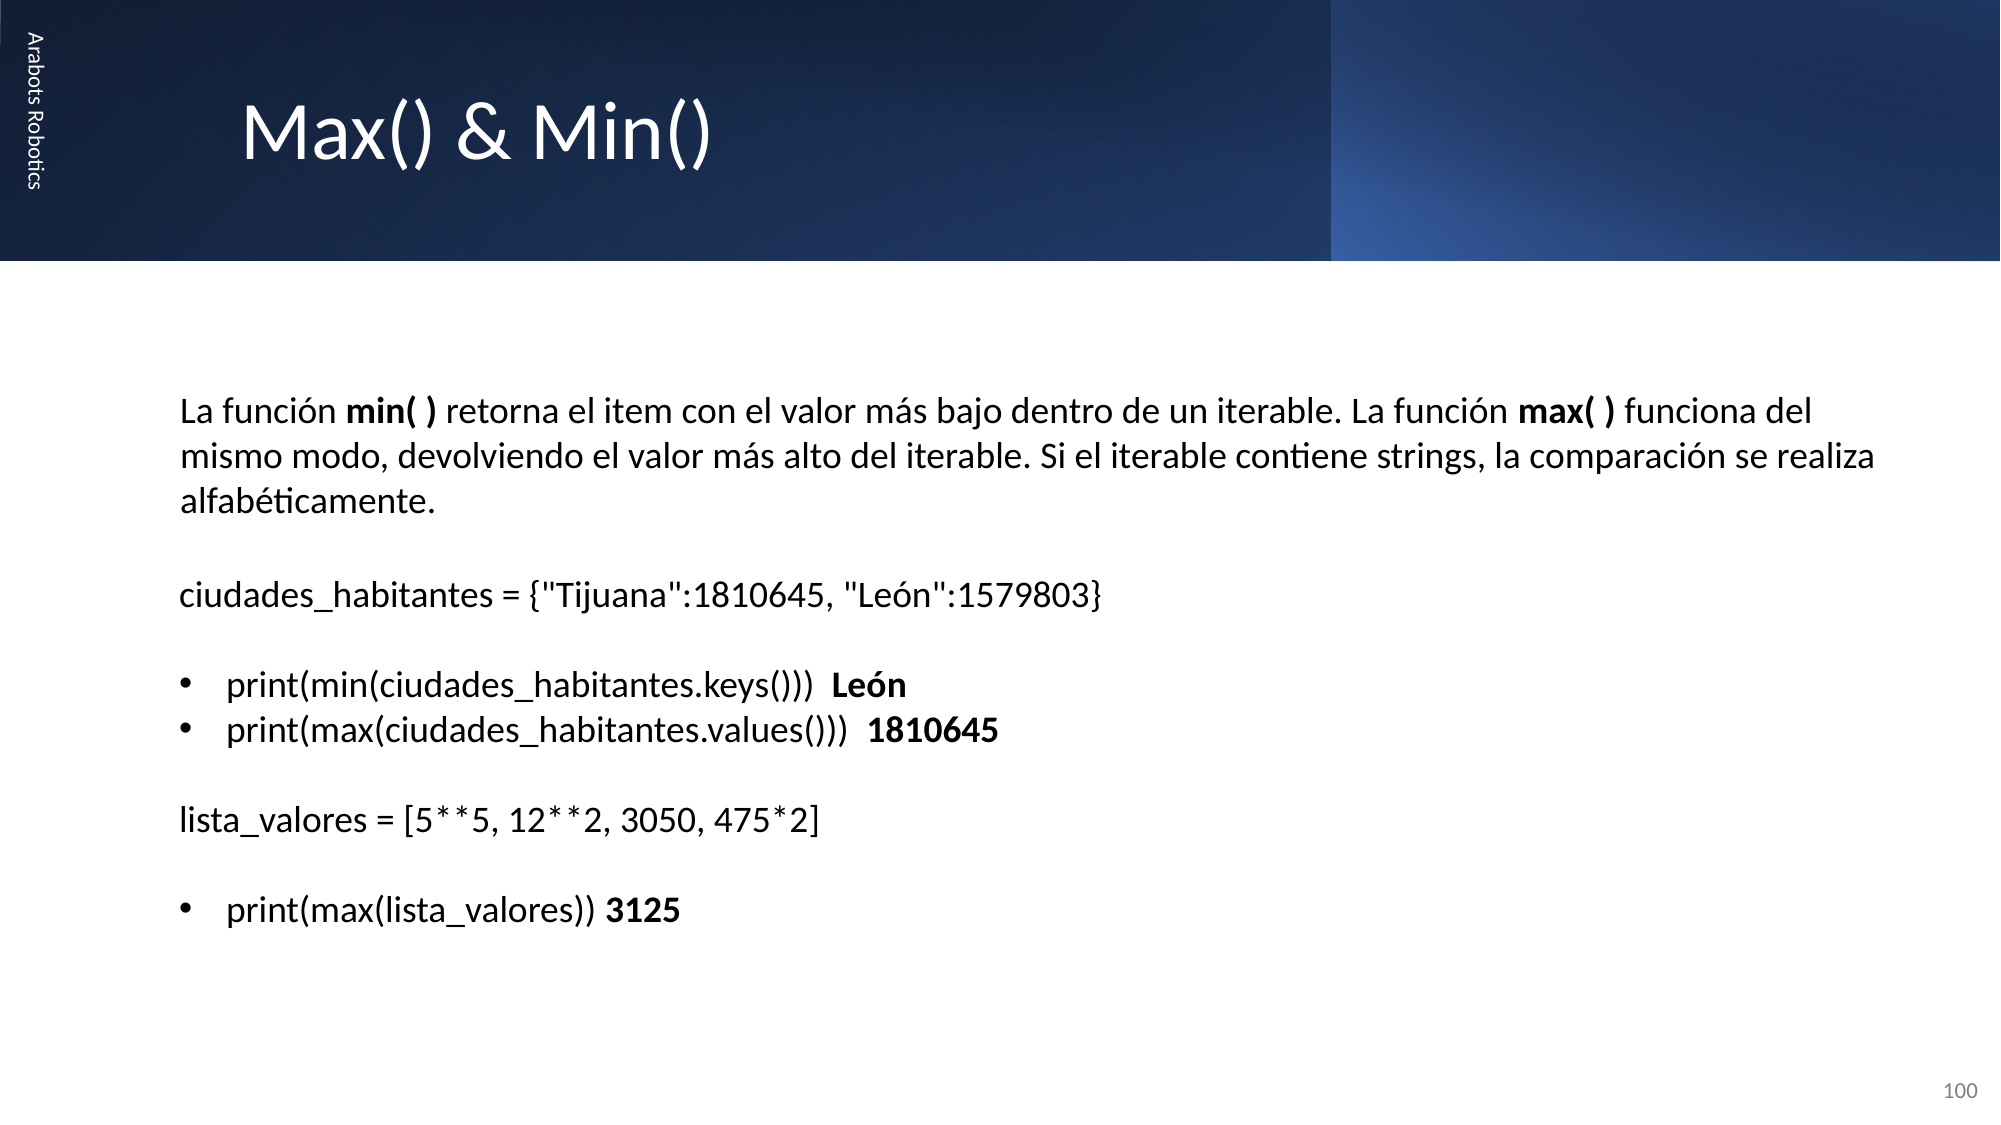

# Max() & Min()
Arabots Robotics
La función min( ) retorna el item con el valor más bajo dentro de un iterable. La función max( ) funciona del mismo modo, devolviendo el valor más alto del iterable. Si el iterable contiene strings, la comparación se realiza alfabéticamente.

ciudades_habitantes = {"Tijuana":1810645, "León":1579803}

print(min(ciudades_habitantes.keys()))  León
print(max(ciudades_habitantes.values()))  1810645

lista_valores = [5**5, 12**2, 3050, 475*2]

print(max(lista_valores)) 3125

100